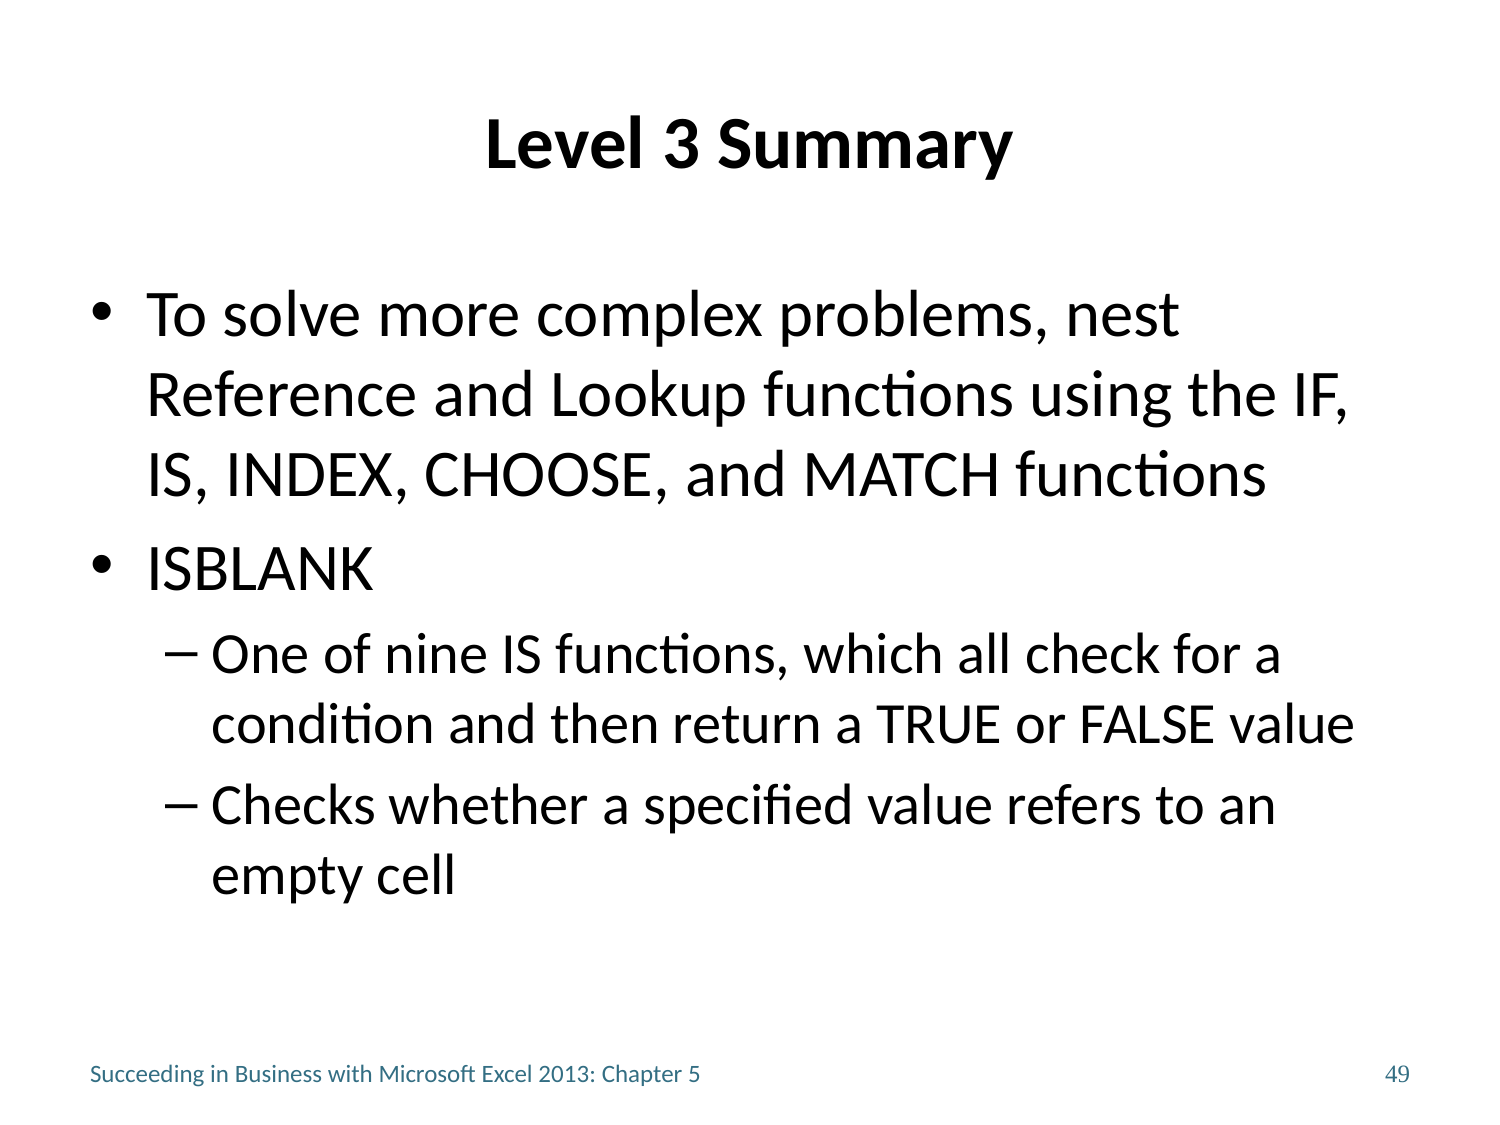

# Level 3 Summary
To solve more complex problems, nest Reference and Lookup functions using the IF, IS, INDEX, CHOOSE, and MATCH functions
ISBLANK
One of nine IS functions, which all check for a condition and then return a TRUE or FALSE value
Checks whether a specified value refers to an empty cell
Succeeding in Business with Microsoft Excel 2013: Chapter 5
49